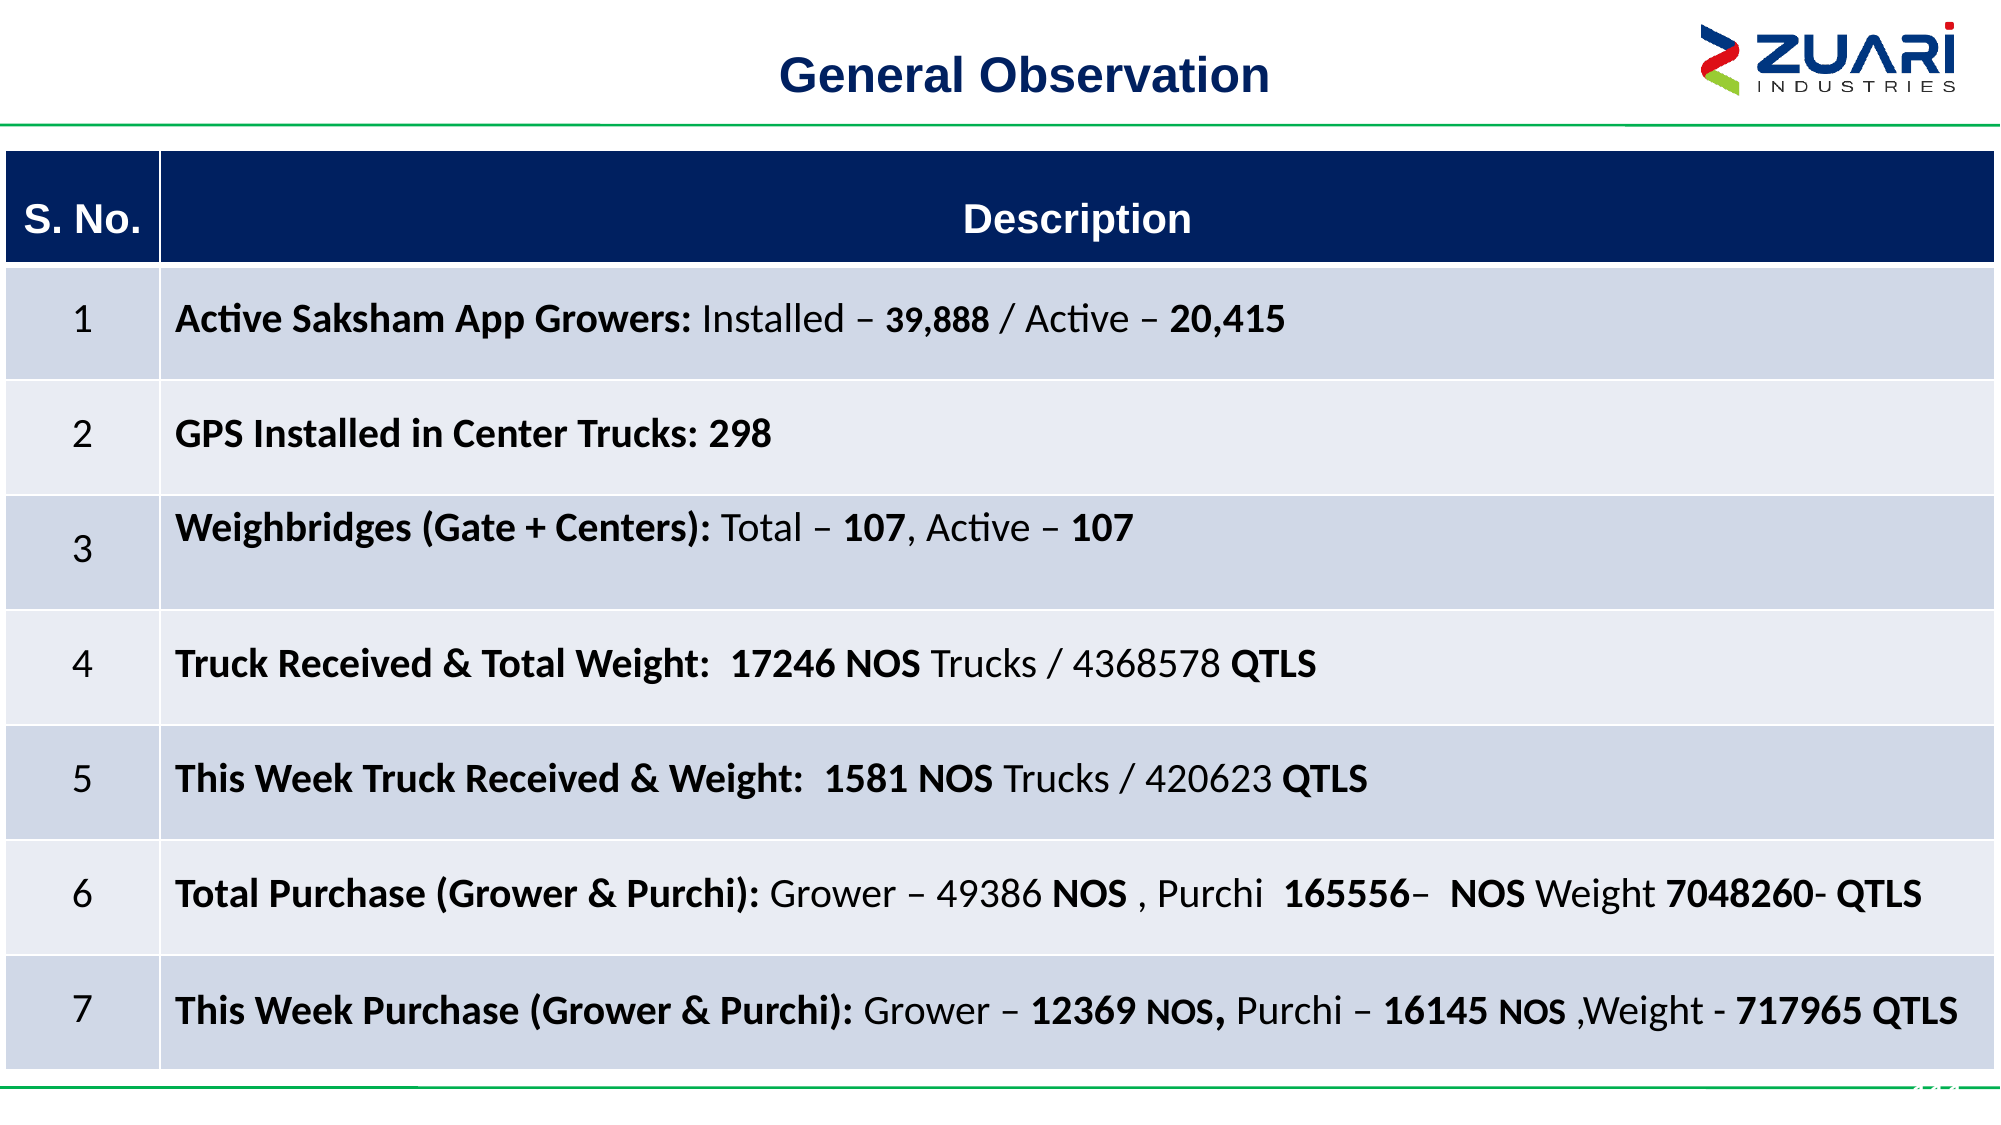

General Observation

| S. No. | Description |
| --- | --- |
| 1 | Active Saksham App Growers: Installed – 39,888 / Active – 20,415 |
| 2 | GPS Installed in Center Trucks: 298 |
| 3 | Weighbridges (Gate + Centers): Total – 107, Active – 107 |
| 4 | Truck Received & Total Weight: 17246 NOS Trucks / 4368578 QTLS |
| 5 | This Week Truck Received & Weight: 1581 NOS Trucks / 420623 QTLS |
| 6 | Total Purchase (Grower & Purchi): Grower – 49386 NOS , Purchi 165556– NOS Weight 7048260- QTLS |
| 7 | This Week Purchase (Grower & Purchi): Grower – 12369 NOS, Purchi – 16145 NOS ,Weight - 717965 QTLS |
111